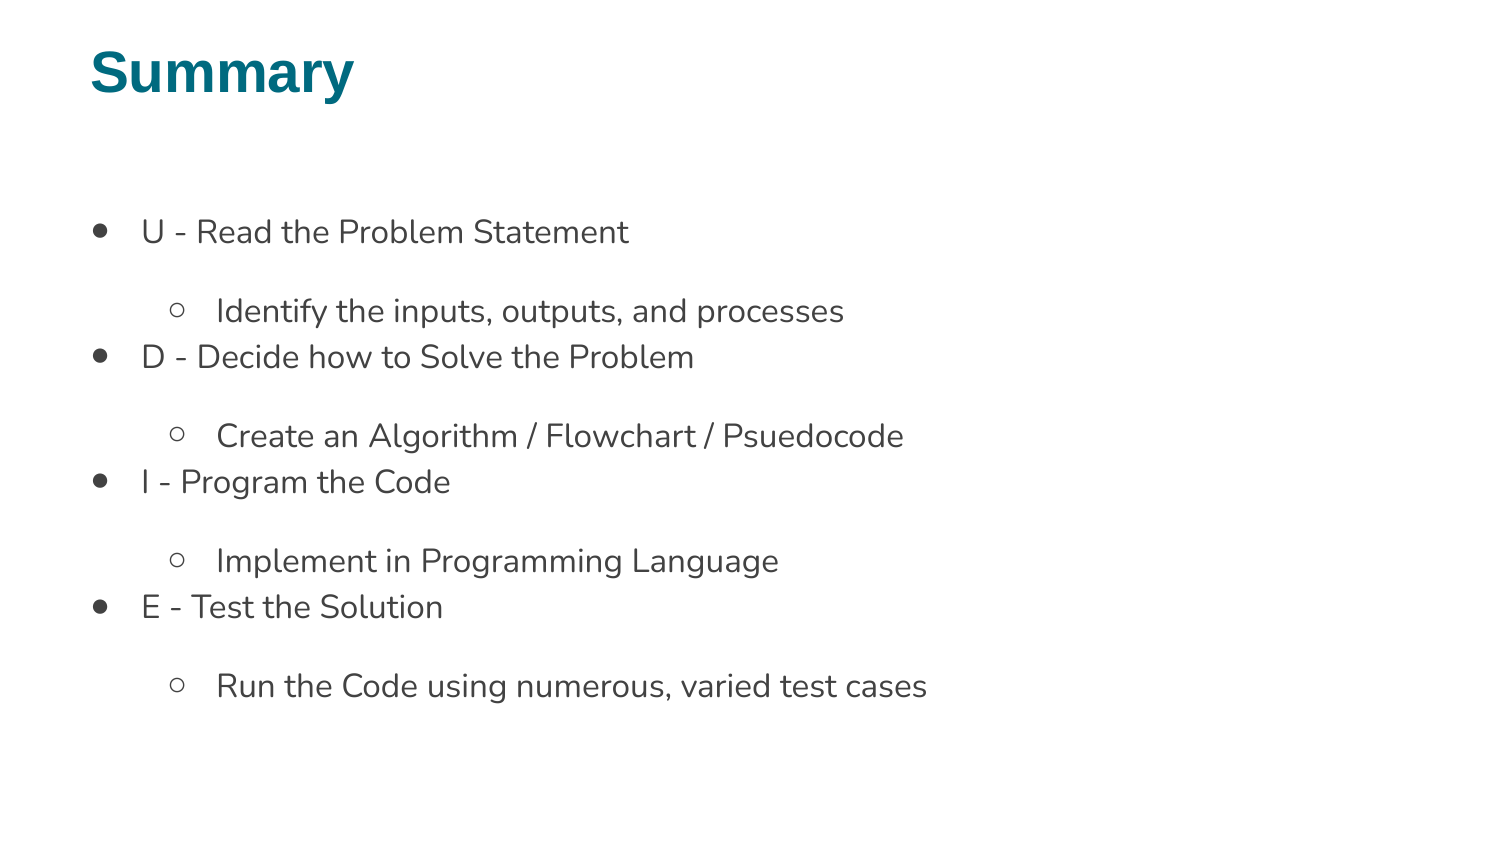

# Summary
U - Read the Problem Statement
Identify the inputs, outputs, and processes
D - Decide how to Solve the Problem
Create an Algorithm / Flowchart / Psuedocode
I - Program the Code
Implement in Programming Language
E - Test the Solution
Run the Code using numerous, varied test cases